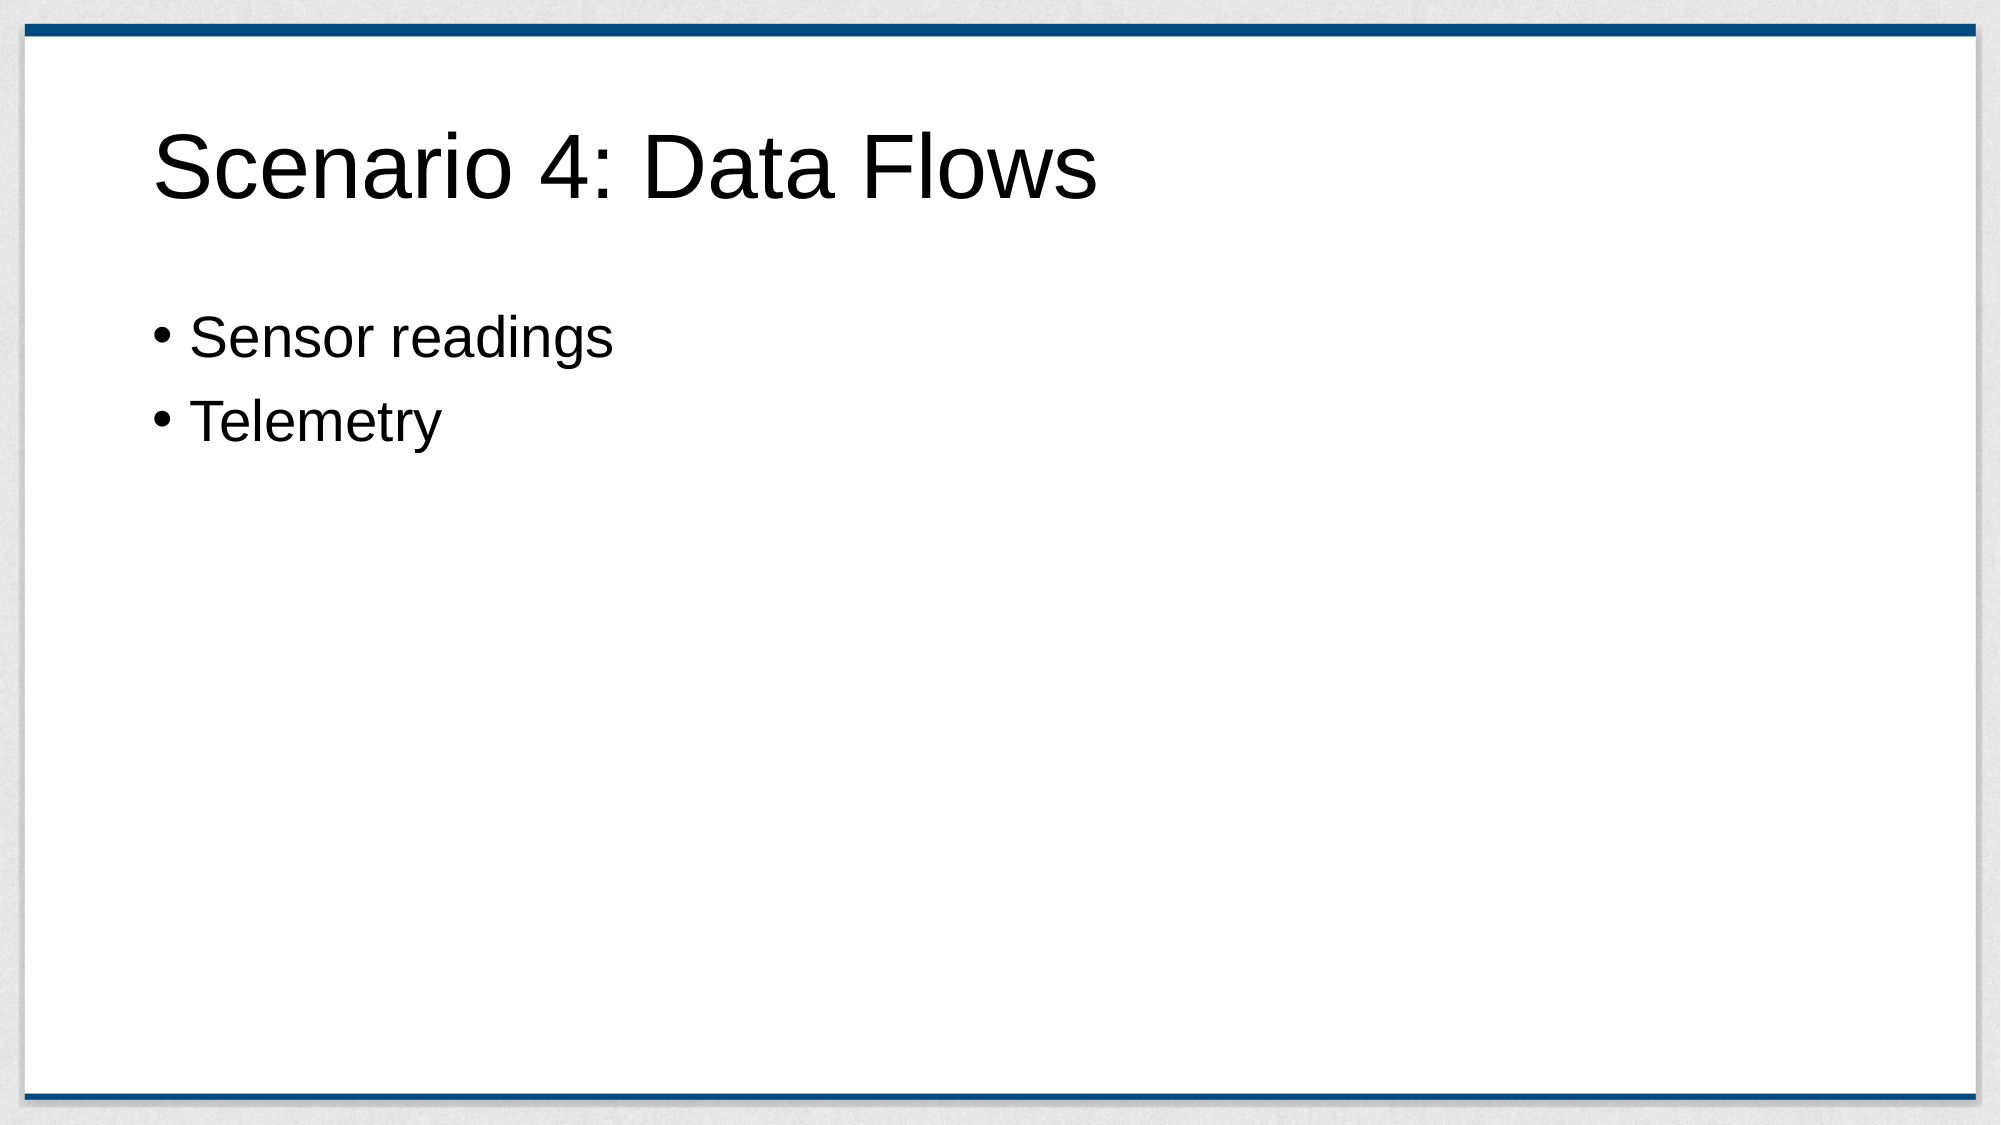

# Scenario 4: Data Flows
Sensor readings
Telemetry